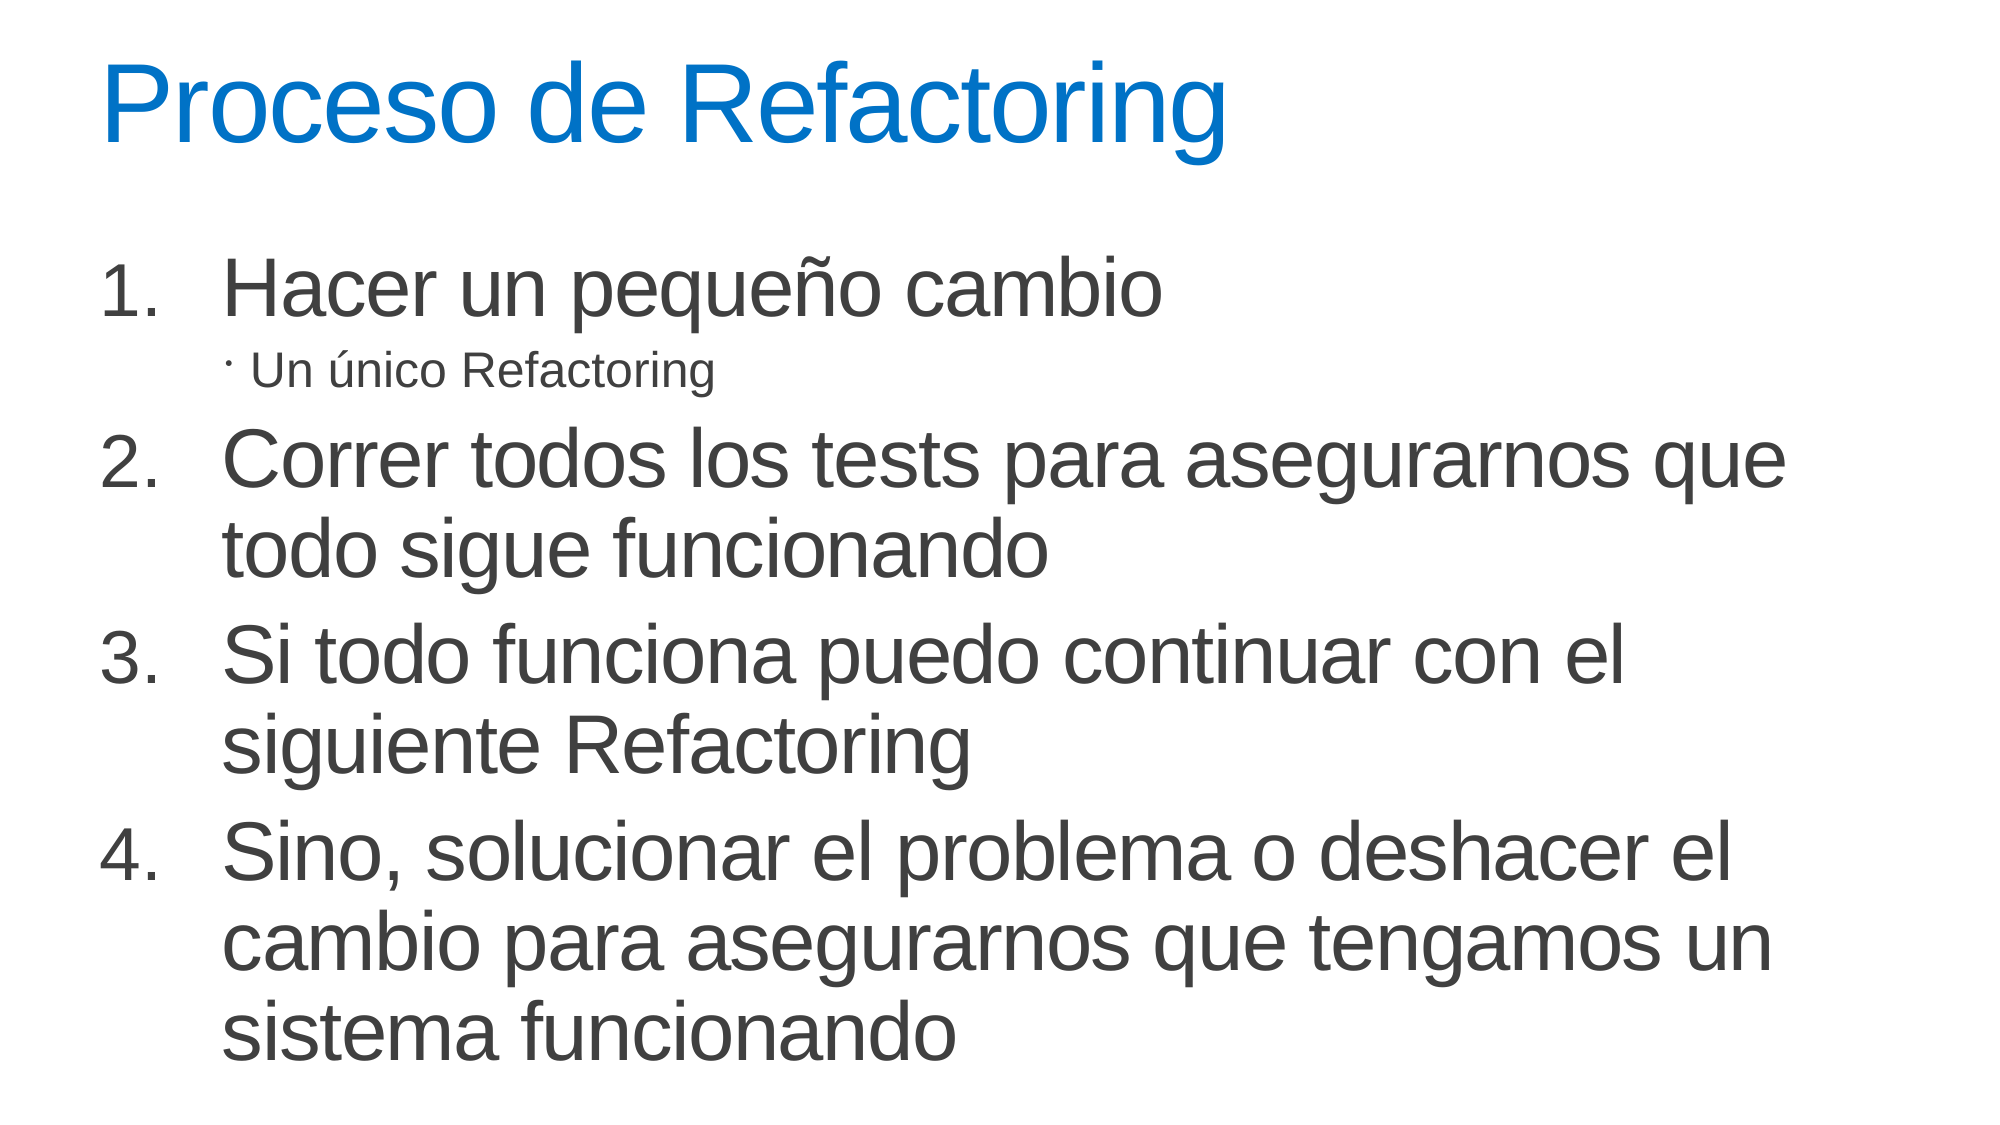

# Proceso de Refactoring
Hacer un pequeño cambio
Un único Refactoring
Correr todos los tests para asegurarnos que todo sigue funcionando
Si todo funciona puedo continuar con el siguiente Refactoring
Sino, solucionar el problema o deshacer el cambio para asegurarnos que tengamos un sistema funcionando